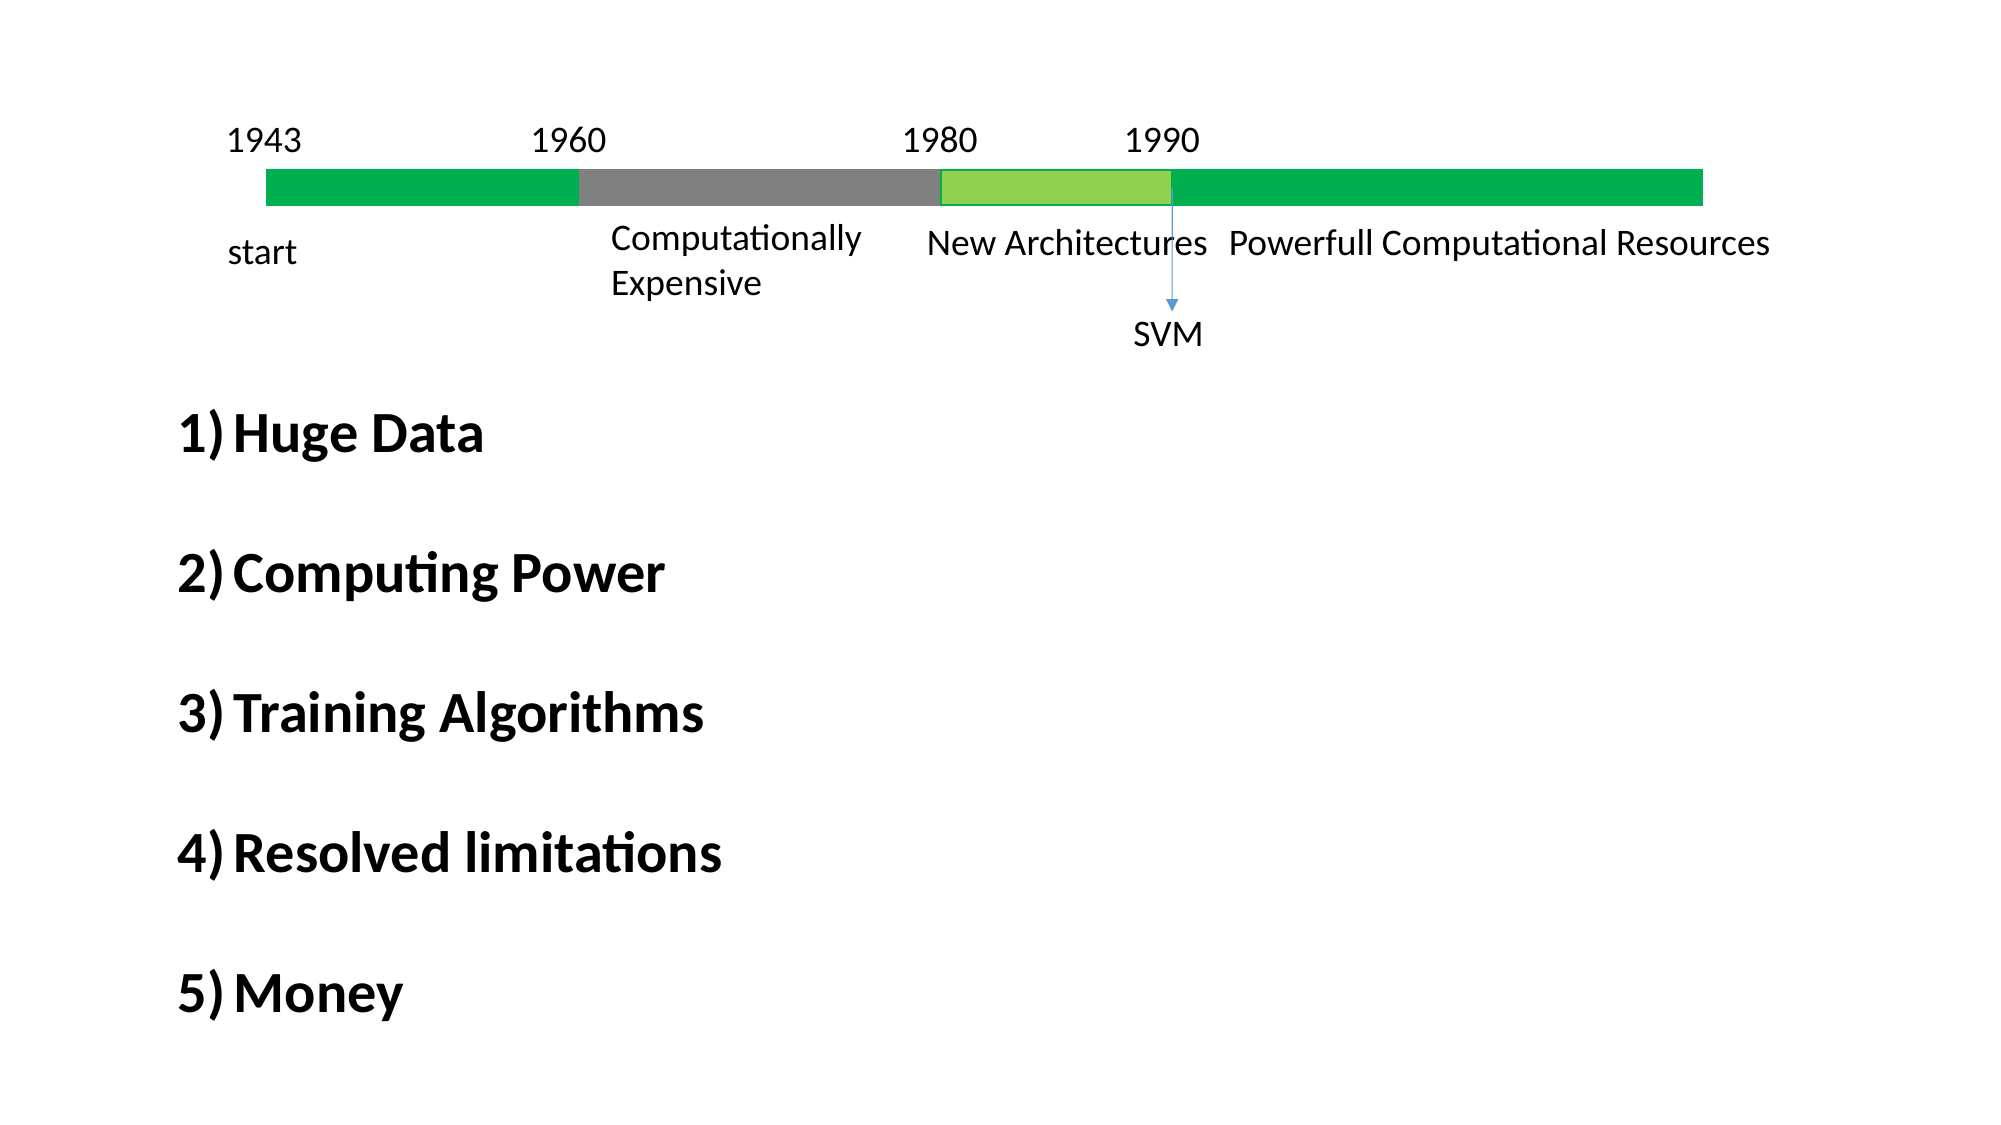

1980
1990
1943
1960

Computationally Expensive
New Architectures
Powerfull Computational Resources
start
SVM
Huge Data

Computing Power

Training Algorithms

Resolved limitations

Money